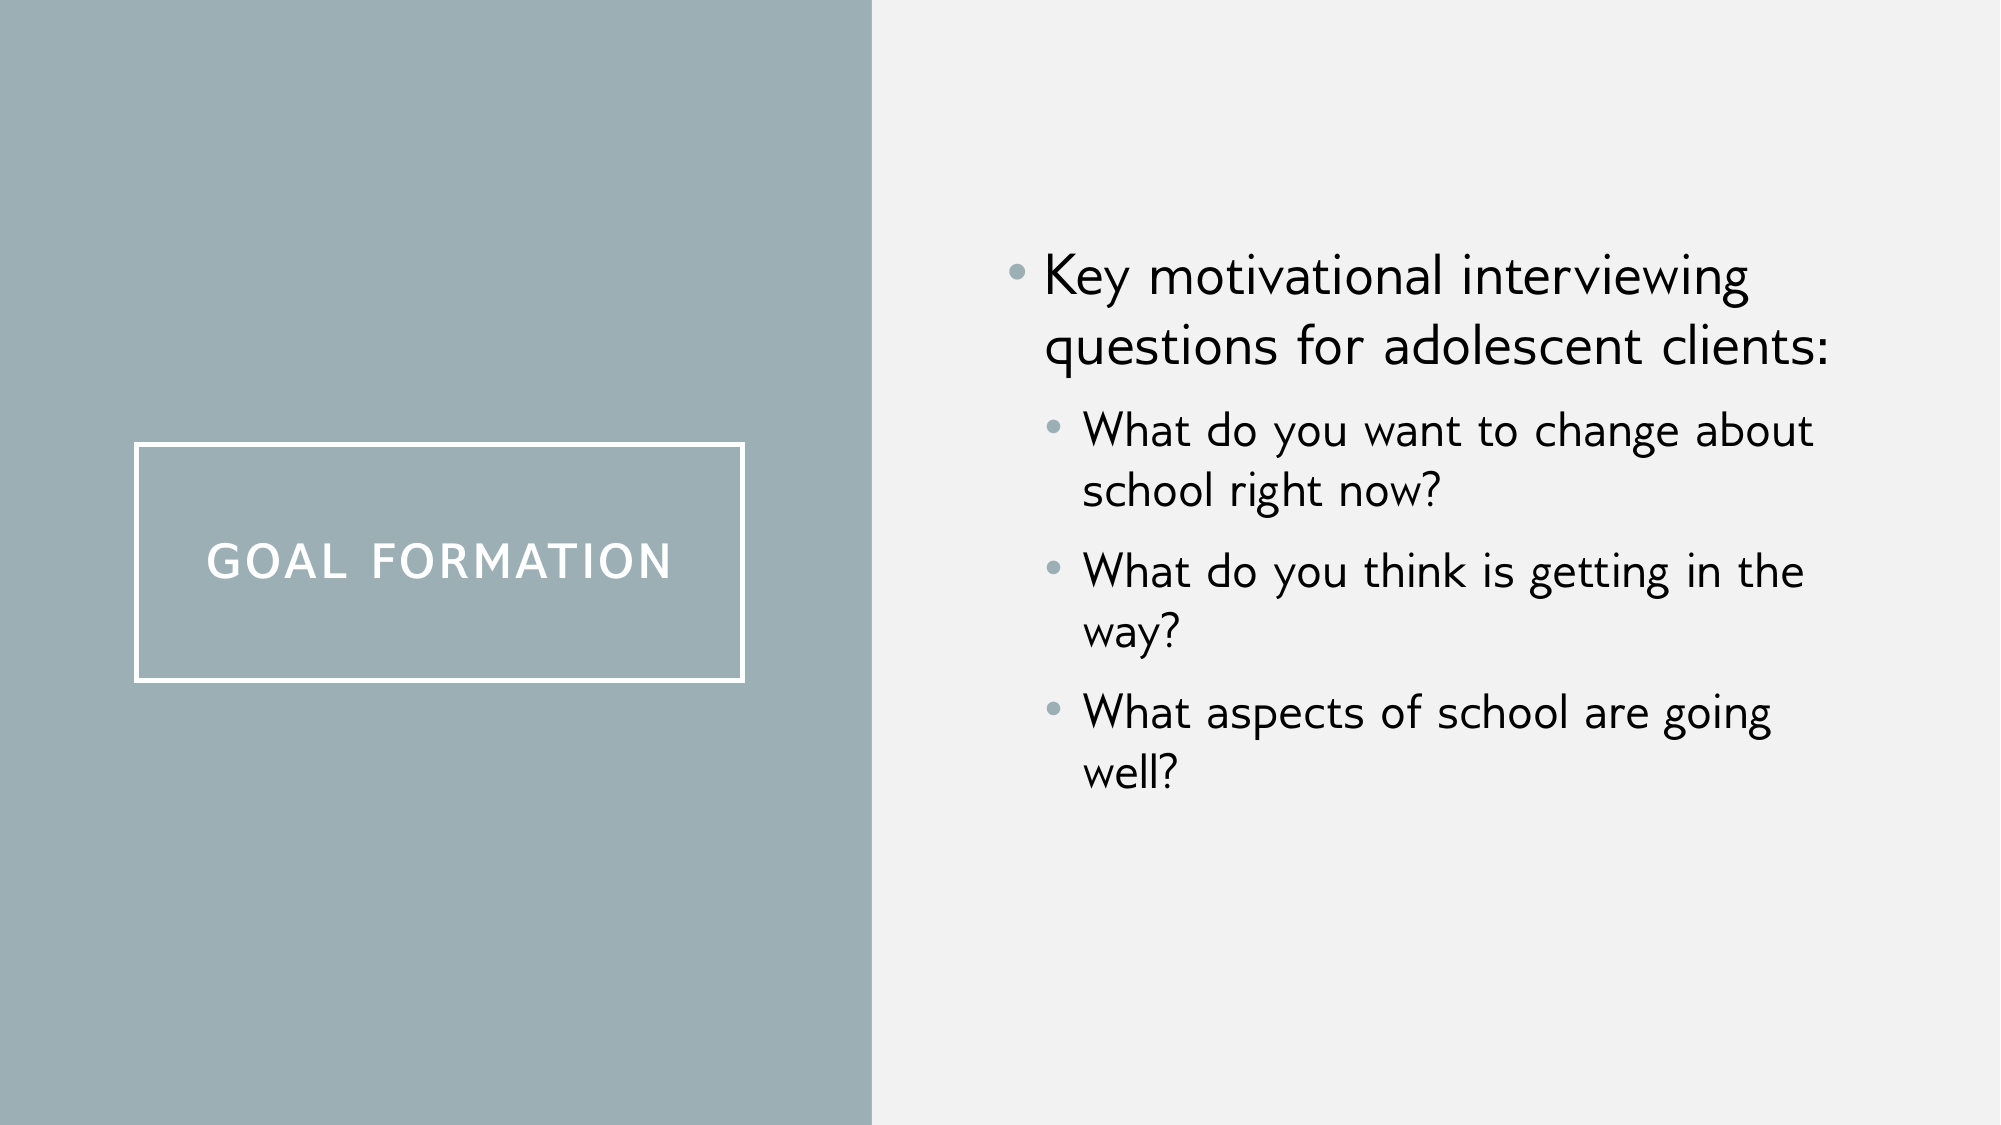

Key motivational interviewing questions for adolescent clients:
What do you want to change about school right now?
What do you think is getting in the way?
What aspects of school are going well?

Goal Formation